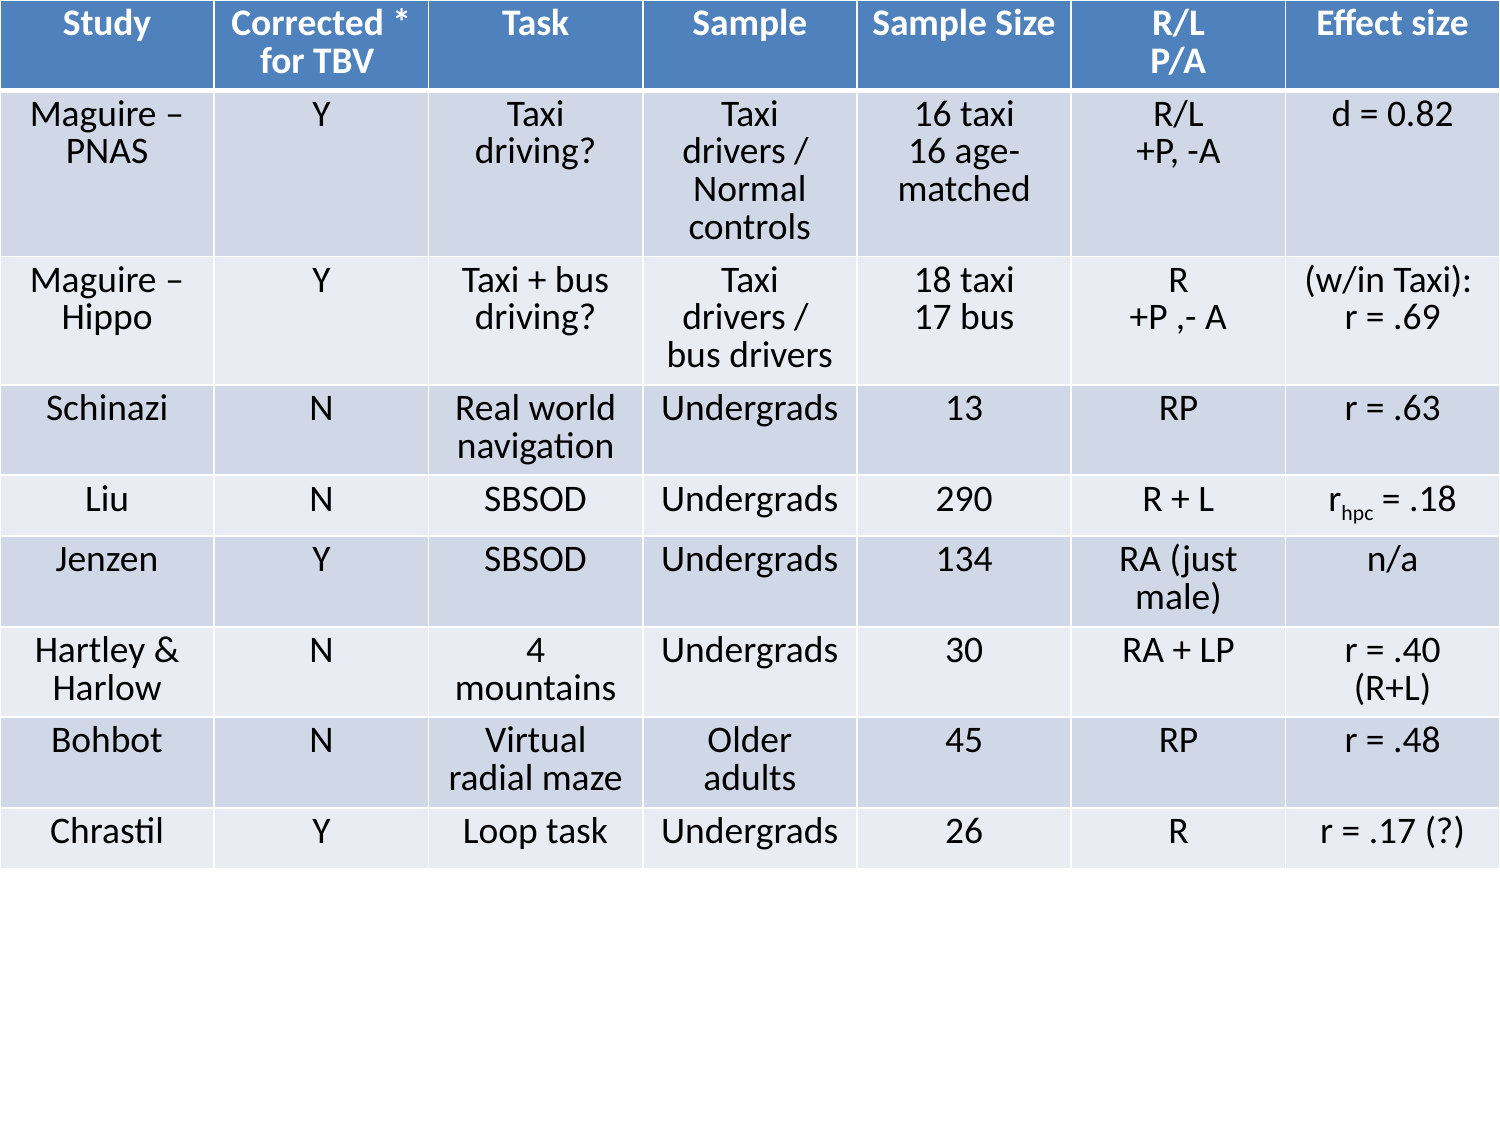

| Study | Corrected \* for TBV | Task | Sample | Sample Size | R/L P/A | Effect size |
| --- | --- | --- | --- | --- | --- | --- |
| Maguire –PNAS | Y | Taxi driving? | Taxi drivers / Normal controls | 16 taxi 16 age-matched | R/L +P, -A | d = 0.82 |
| Maguire – Hippo | Y | Taxi + bus driving? | Taxi drivers / bus drivers | 18 taxi 17 bus | R +P ,- A | (w/in Taxi): r = .69 |
| Schinazi | N | Real world navigation | Undergrads | 13 | RP | r = .63 |
| Liu | N | SBSOD | Undergrads | 290 | R + L | rhpc = .18 |
| Jenzen | Y | SBSOD | Undergrads | 134 | RA (just male) | n/a |
| Hartley & Harlow | N | 4 mountains | Undergrads | 30 | RA + LP | r = .40 (R+L) |
| Bohbot | N | Virtual radial maze | Older adults | 45 | RP | r = .48 |
| Chrastil | Y | Loop task | Undergrads | 26 | R | r = .17 (?) |